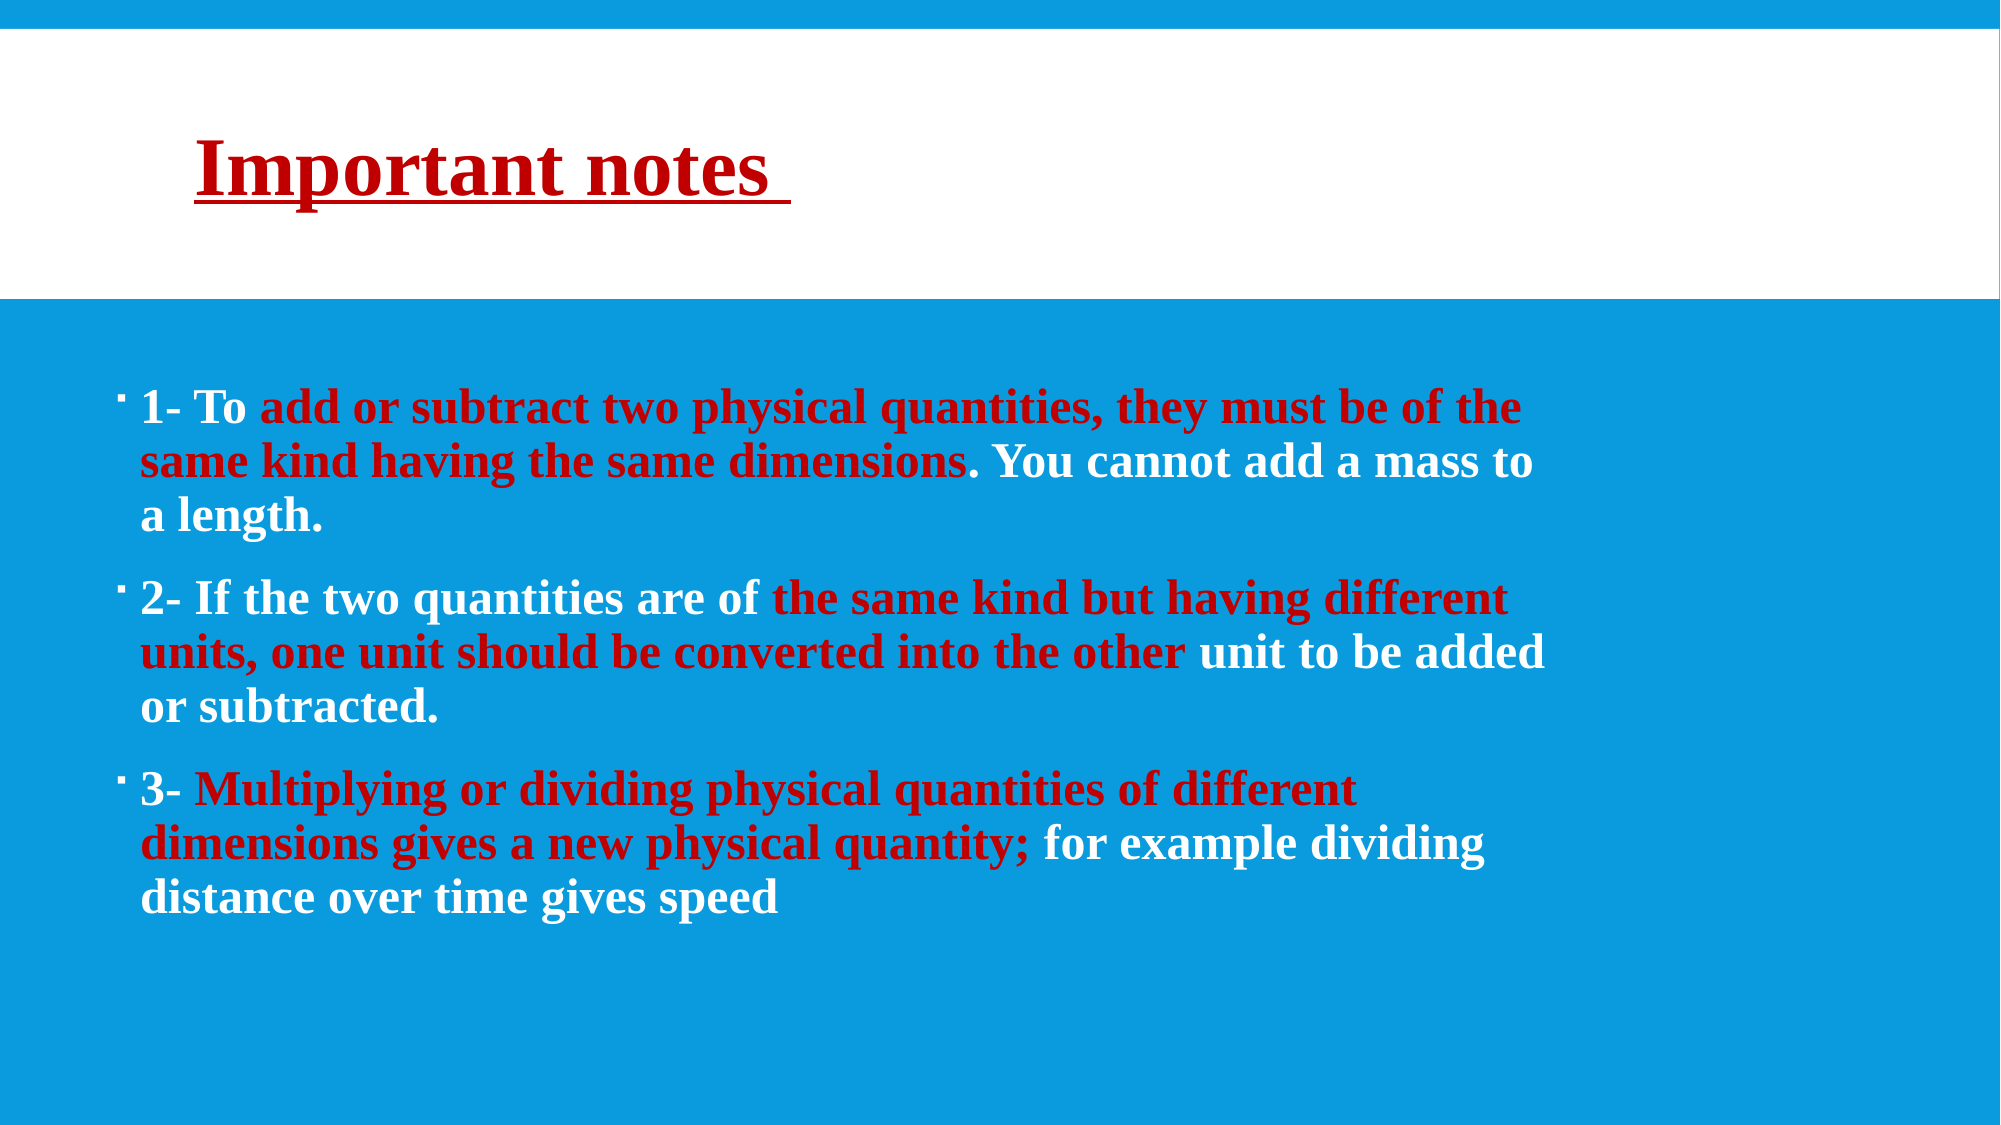

Important notes
1- To add or subtract two physical quantities, they must be of the same kind having the same dimensions. You cannot add a mass to a length.
2- If the two quantities are of the same kind but having different units, one unit should be converted into the other unit to be added or subtracted.
3- Multiplying or dividing physical quantities of different dimensions gives a new physical quantity; for example dividing distance over time gives speed